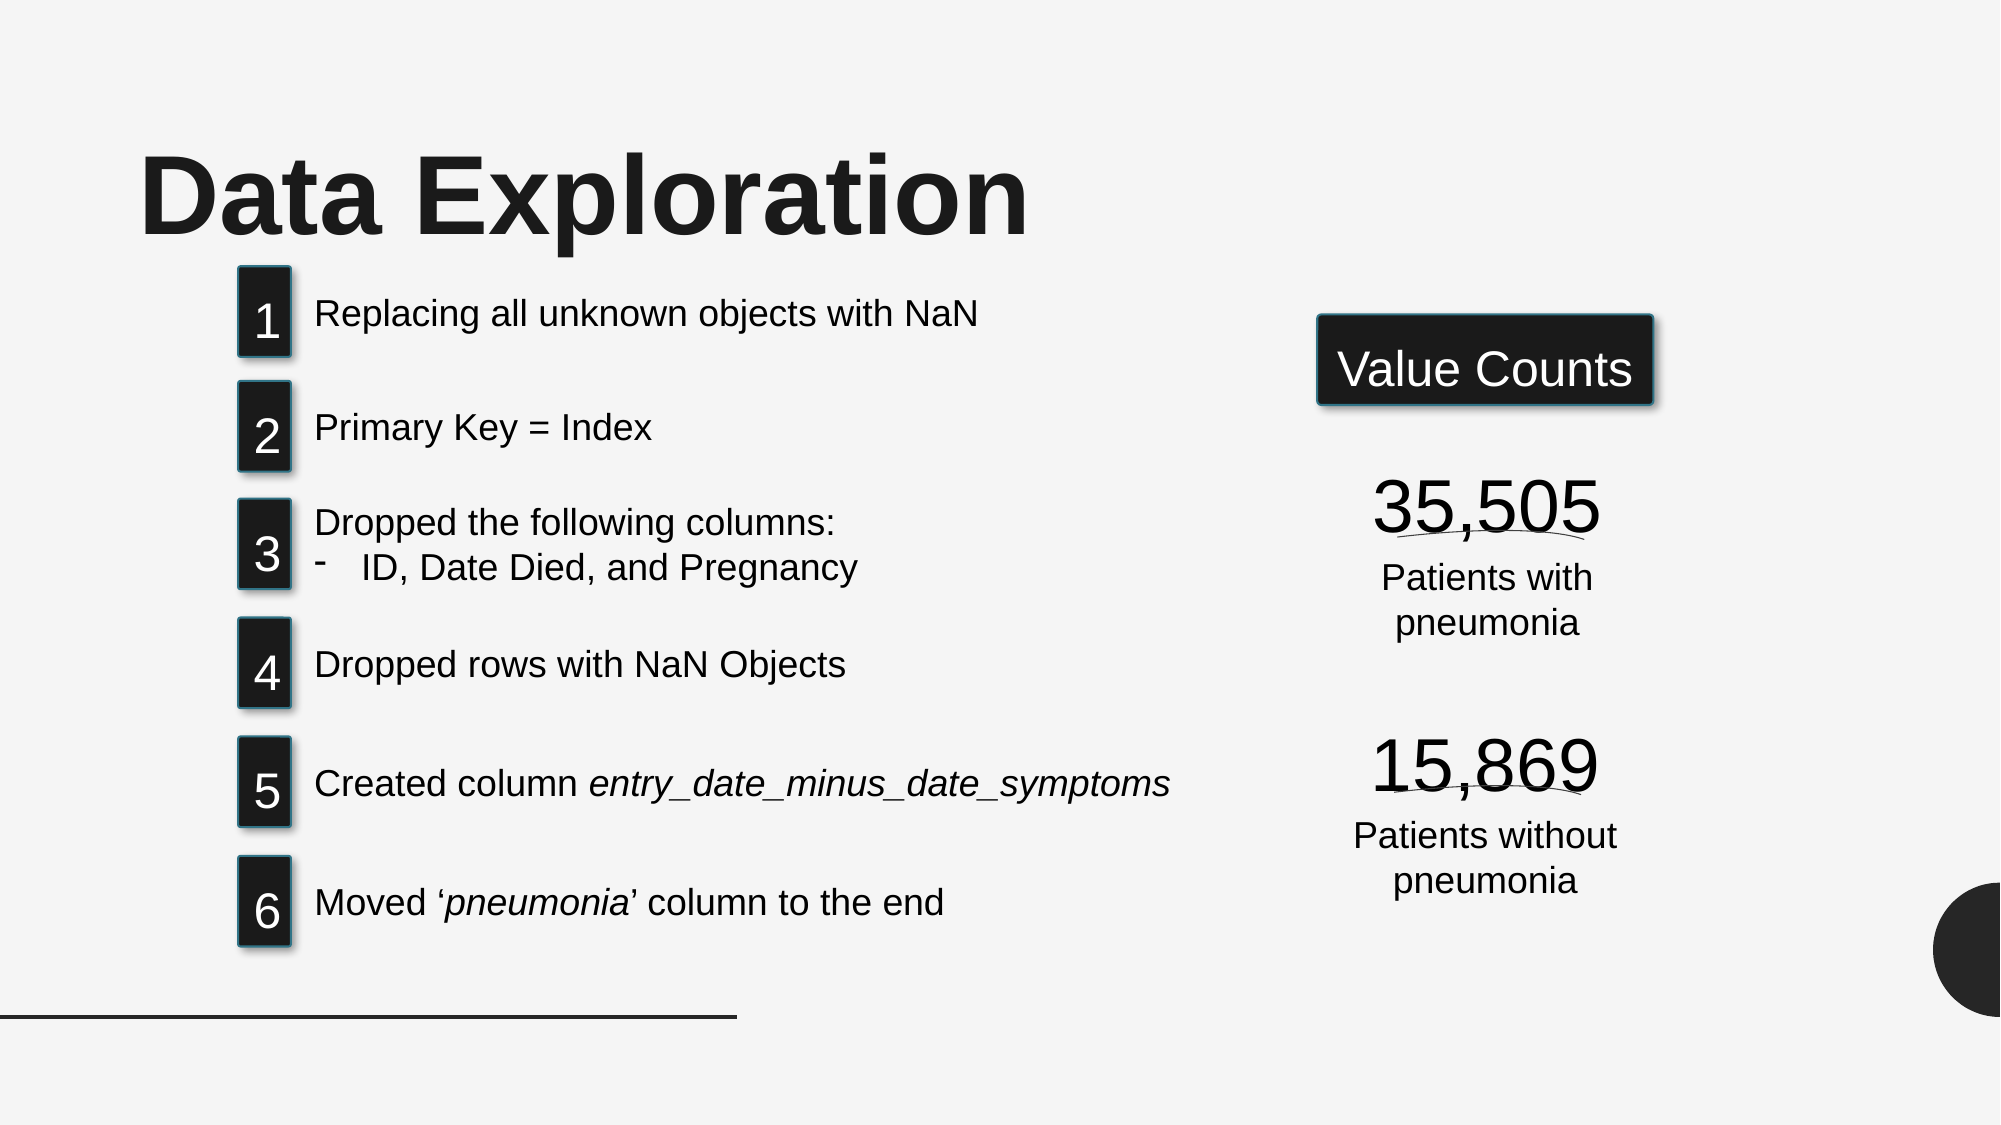

Data Exploration
1
Replacing all unknown objects with NaN
Value Counts
2
Primary Key = Index
35,505
Patients with pneumonia

Dropped the following columns:
ID, Date Died, and Pregnancy
3
4
Dropped rows with NaN Objects
15,869
Patients without pneumonia

5
Created column entry_date_minus_date_symptoms
6
Moved ‘pneumonia’ column to the end